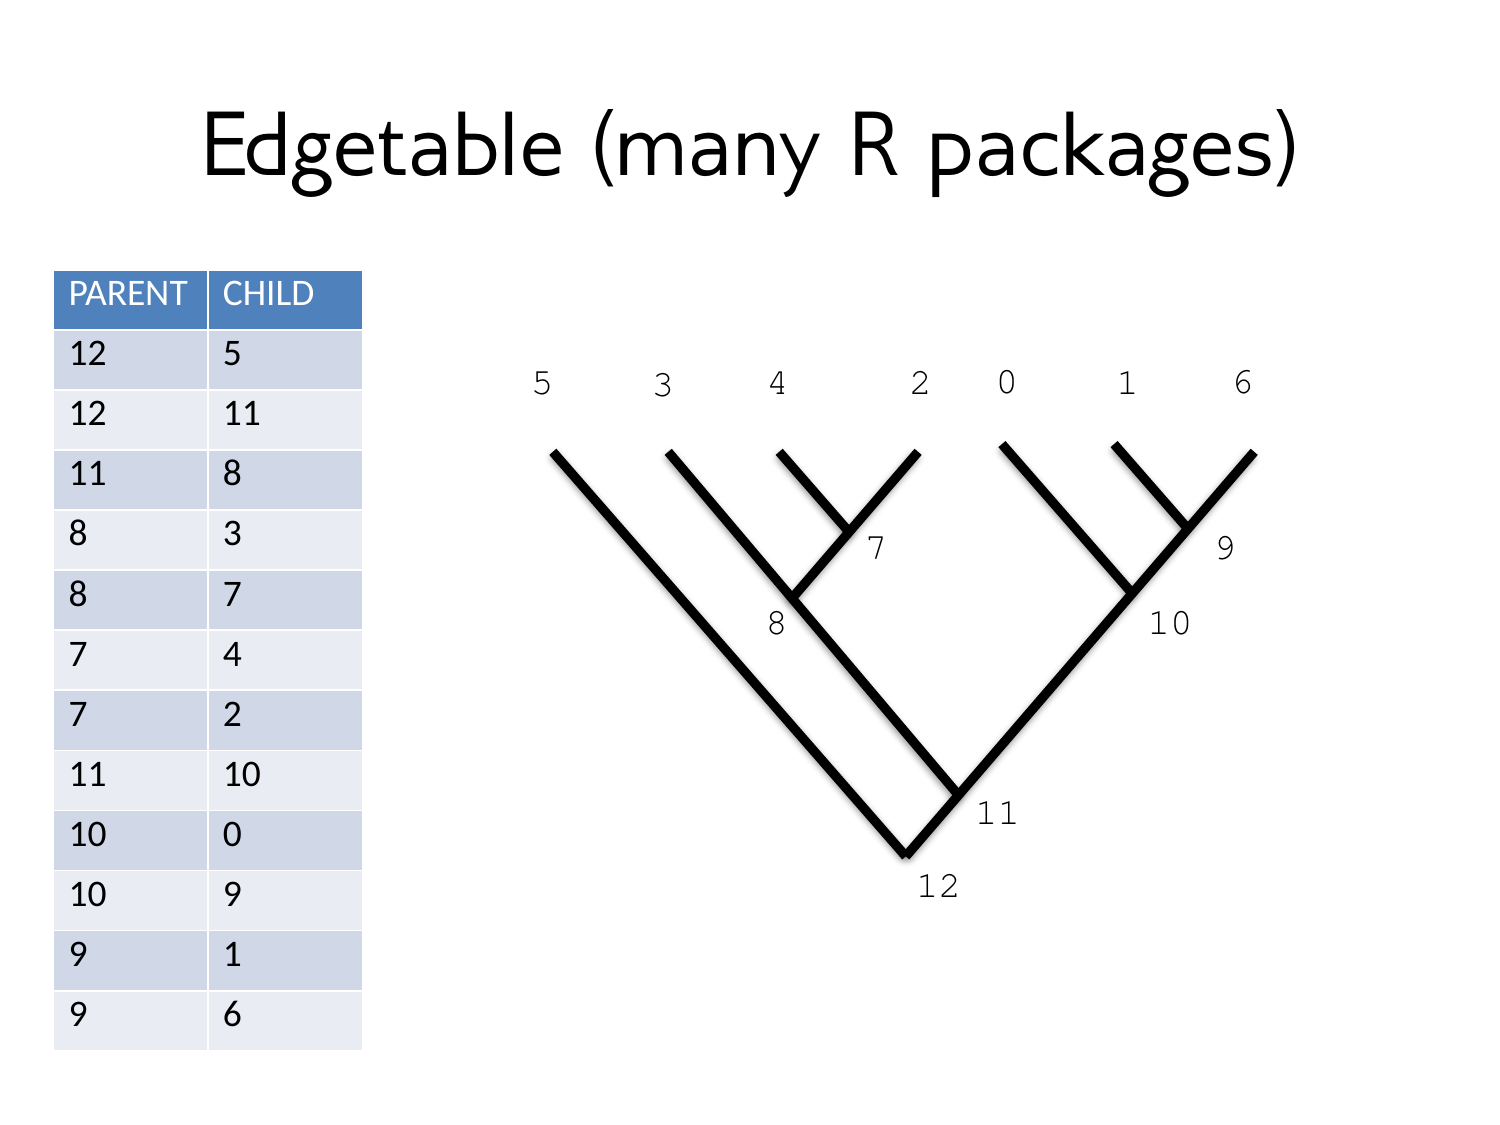

# Edgetable (many R packages)
| PARENT | CHILD |
| --- | --- |
| 12 | 5 |
| 12 | 11 |
| 11 | 8 |
| 8 | 3 |
| 8 | 7 |
| 7 | 4 |
| 7 | 2 |
| 11 | 10 |
| 10 | 0 |
| 10 | 9 |
| 9 | 1 |
| 9 | 6 |
0
6
5
4
2
1
3
7
9
8
10
11
12